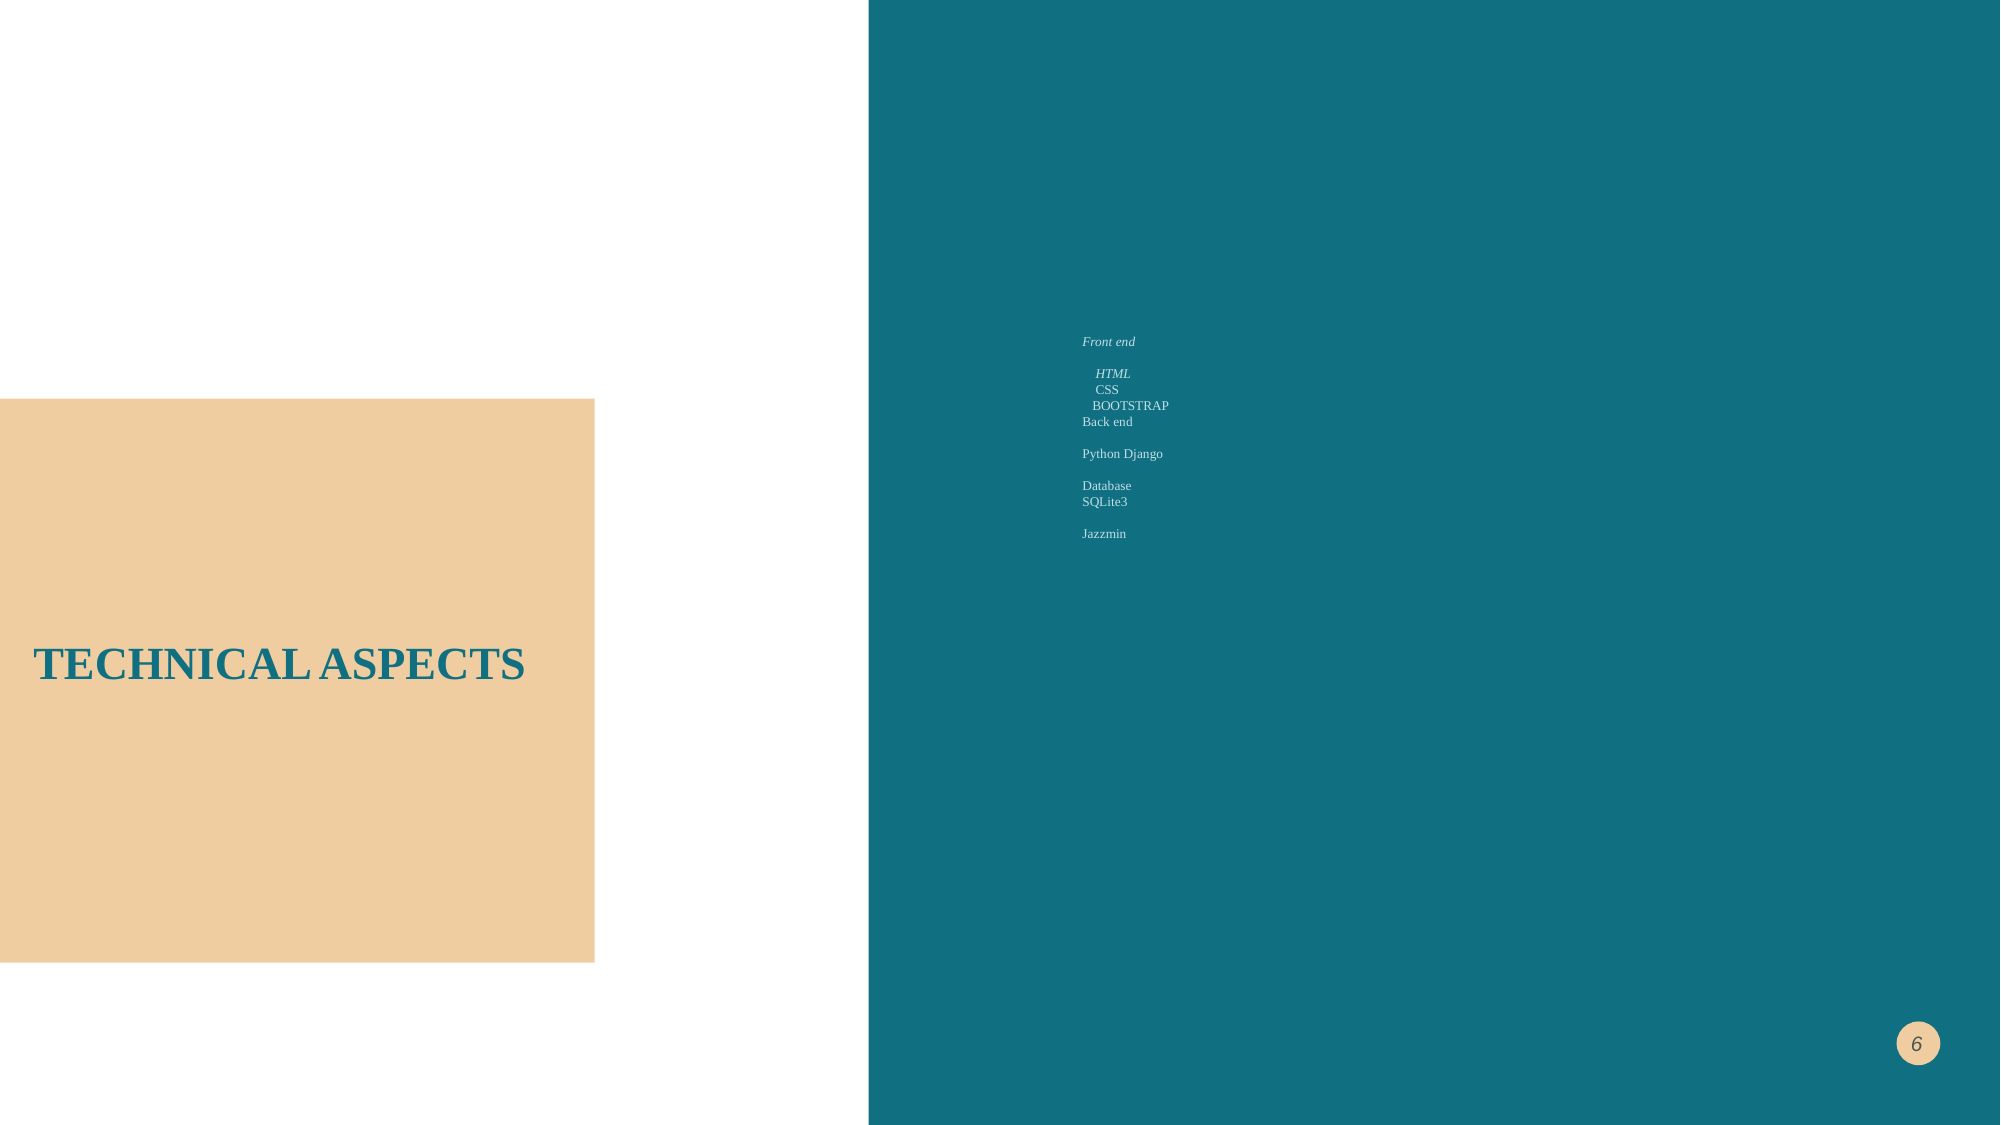

Front end

    HTML
    CSS
   BOOTSTRAP
Back end

Python Django

Database
SQLite3

Jazzmin

# TECHNICAL ASPECTS
6